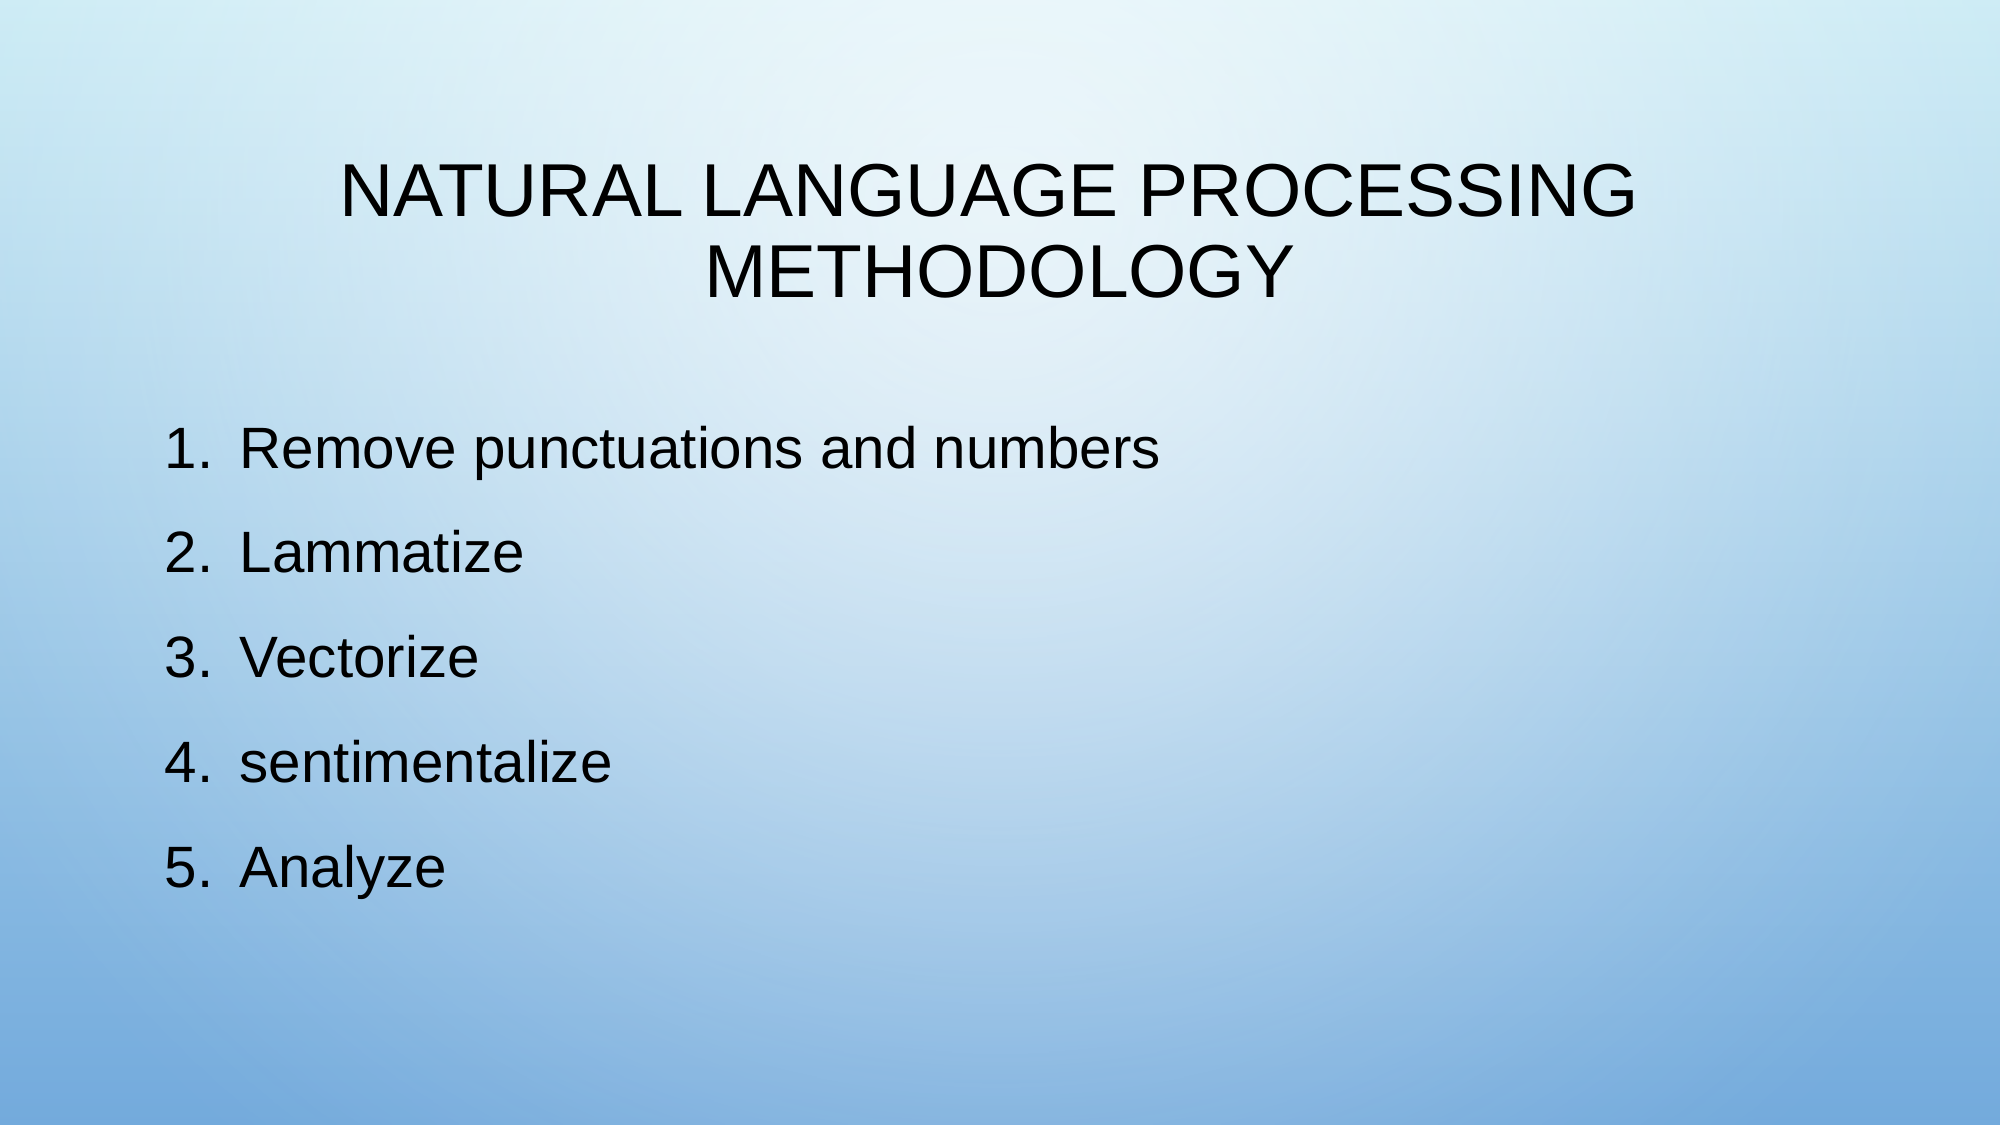

# Natural Language Processing Methodology
Remove punctuations and numbers
Lammatize
Vectorize
sentimentalize
Analyze